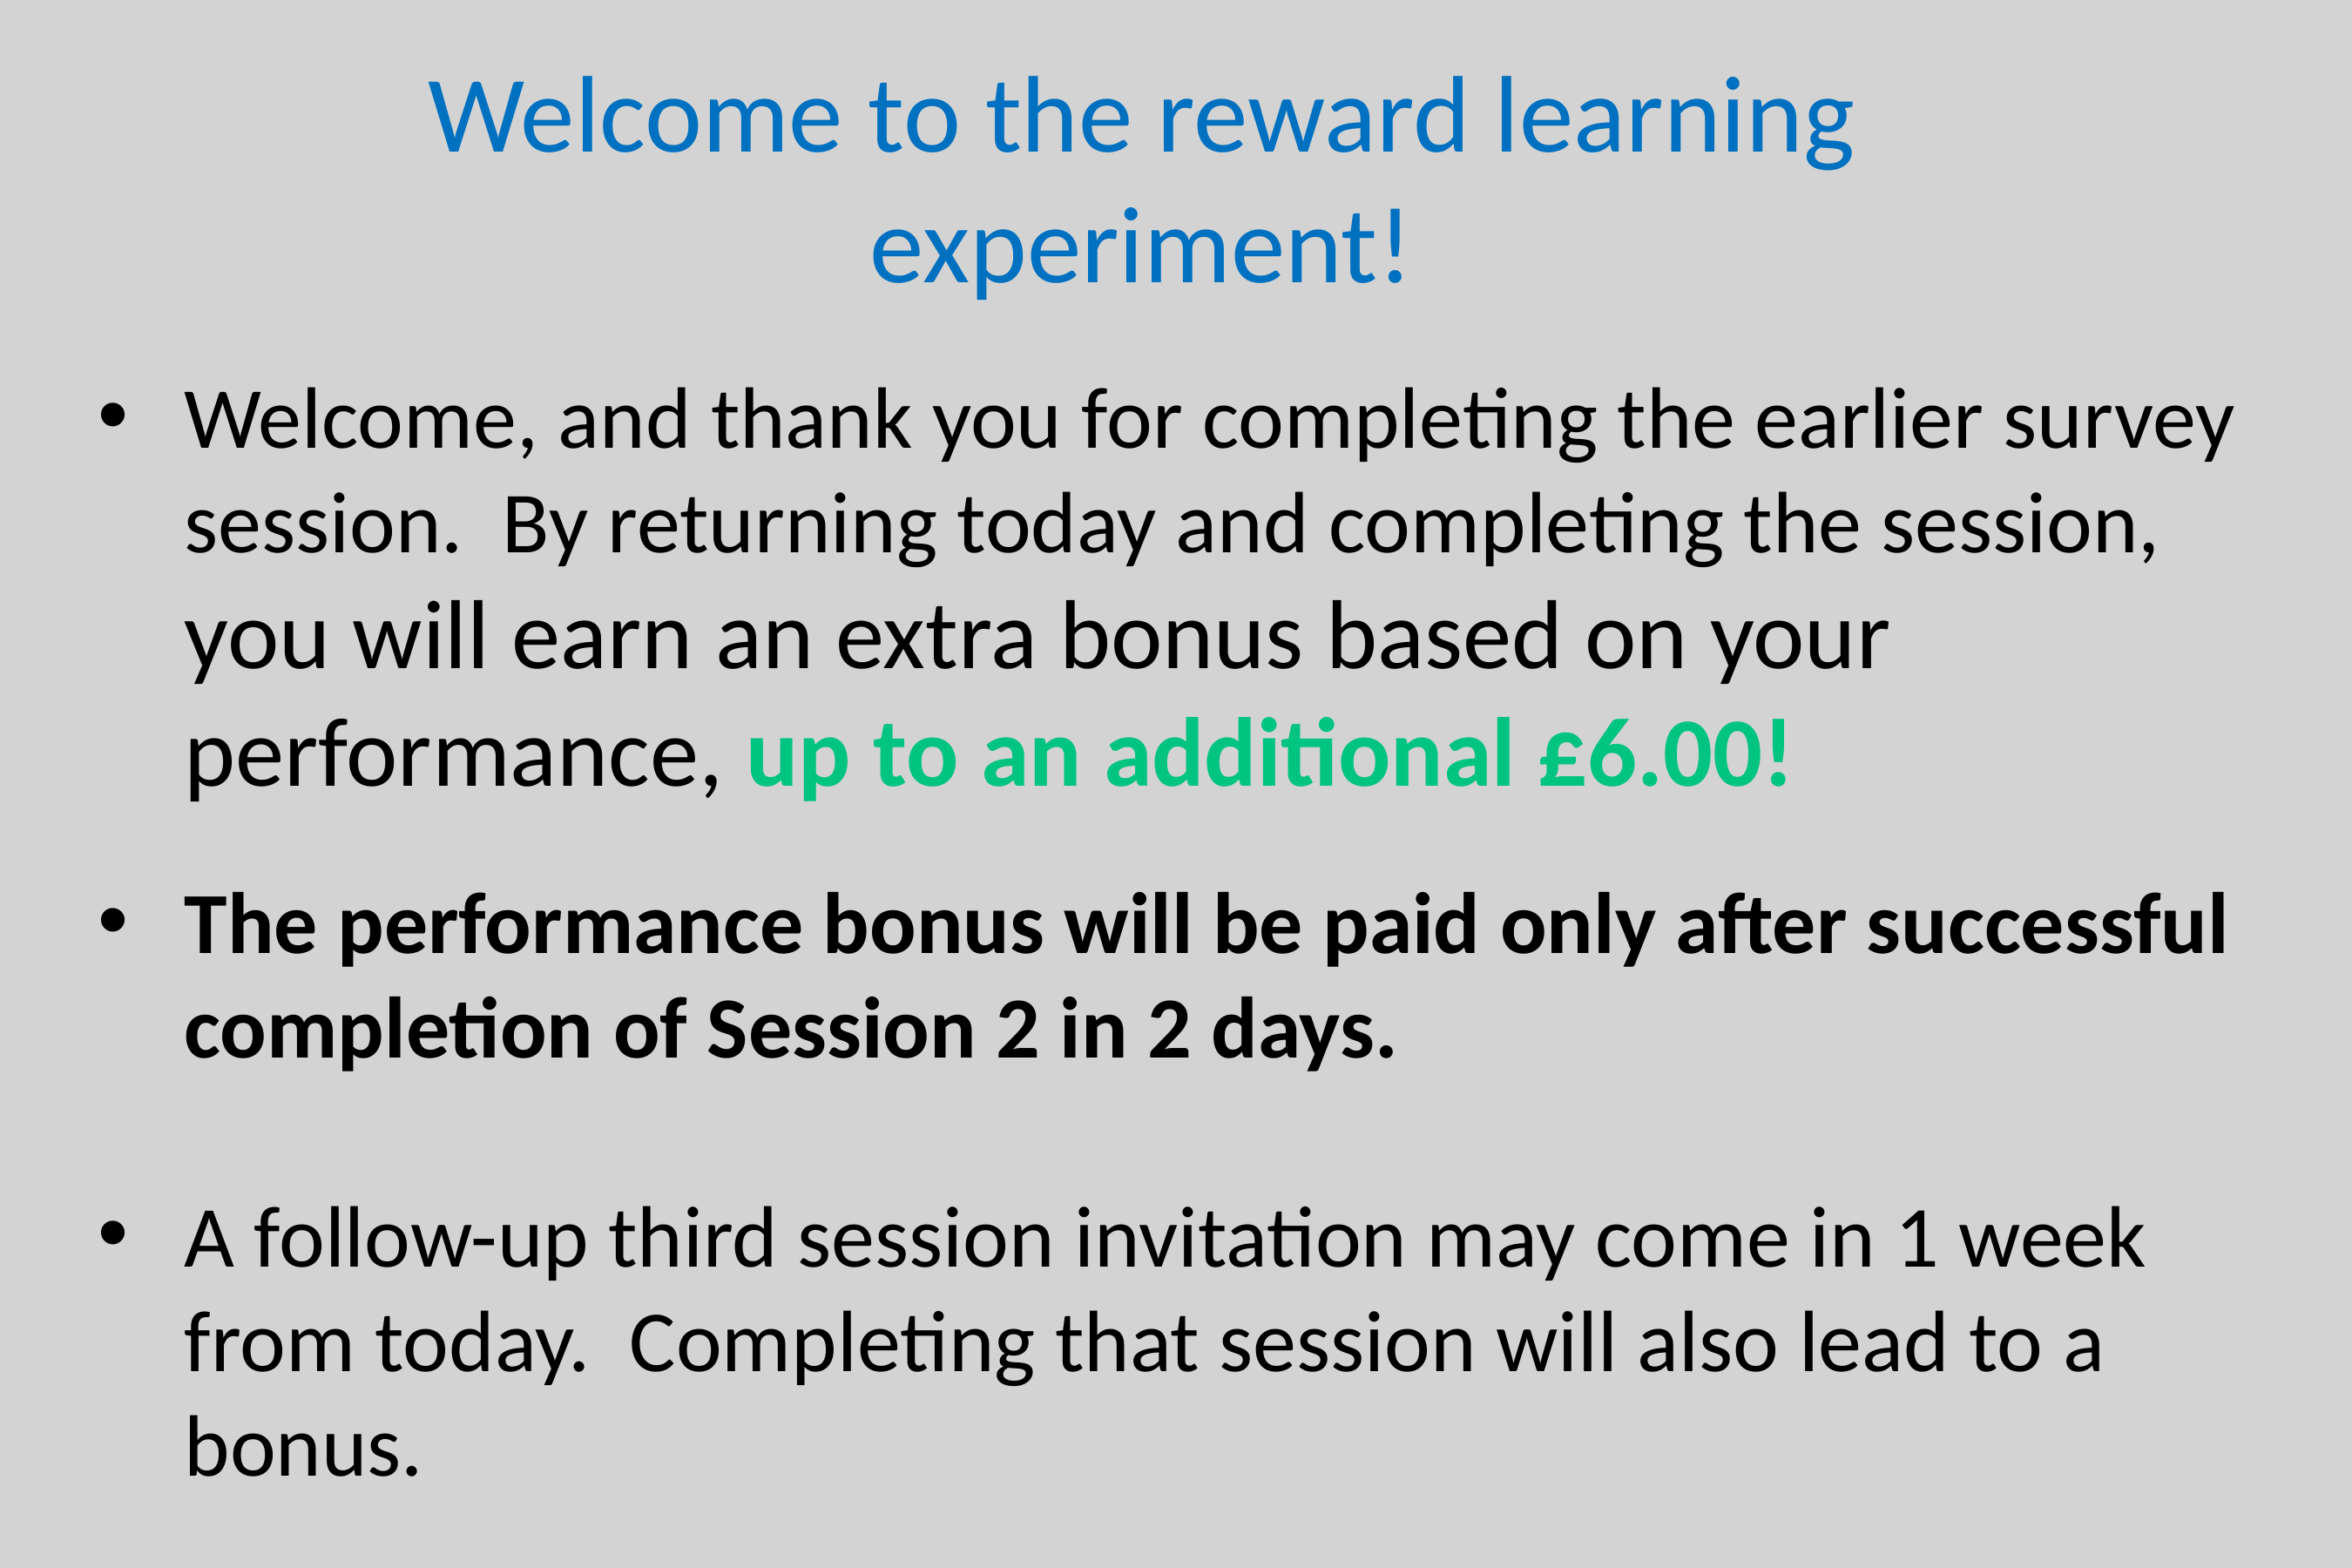

Welcome to the reward learning experiment!
Welcome, and thank you for completing the earlier survey session.  By returning today and completing the session, you will earn an extra bonus based on your performance, up to an additional £6.00!

The performance bonus will be paid only after successful completion of Session 2 in 2 days.

A follow-up third session invitation may come in 1 week from today.  Completing that session will also lead to a bonus.